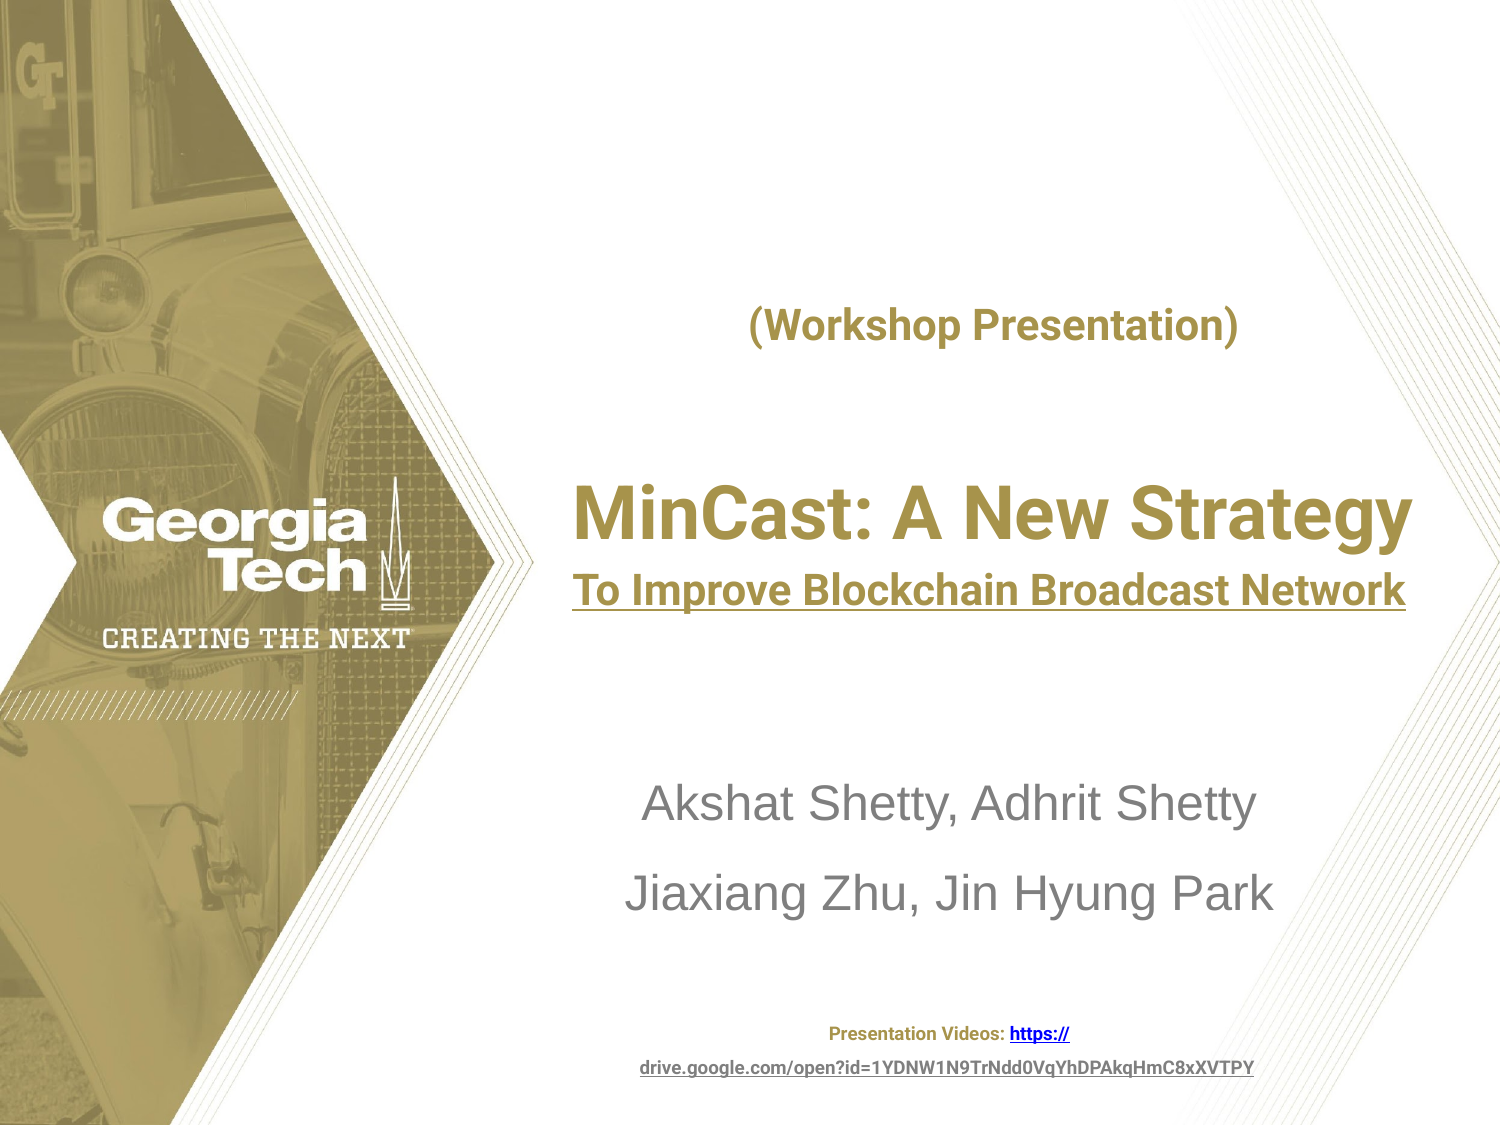

# (Workshop Presentation) MinCast: A New Strategy To Improve Blockchain Broadcast Network
Akshat Shetty, Adhrit Shetty
Jiaxiang Zhu, Jin Hyung Park
Presentation Videos: https://drive.google.com/open?id=1YDNW1N9TrNdd0VqYhDPAkqHmC8xXVTPY